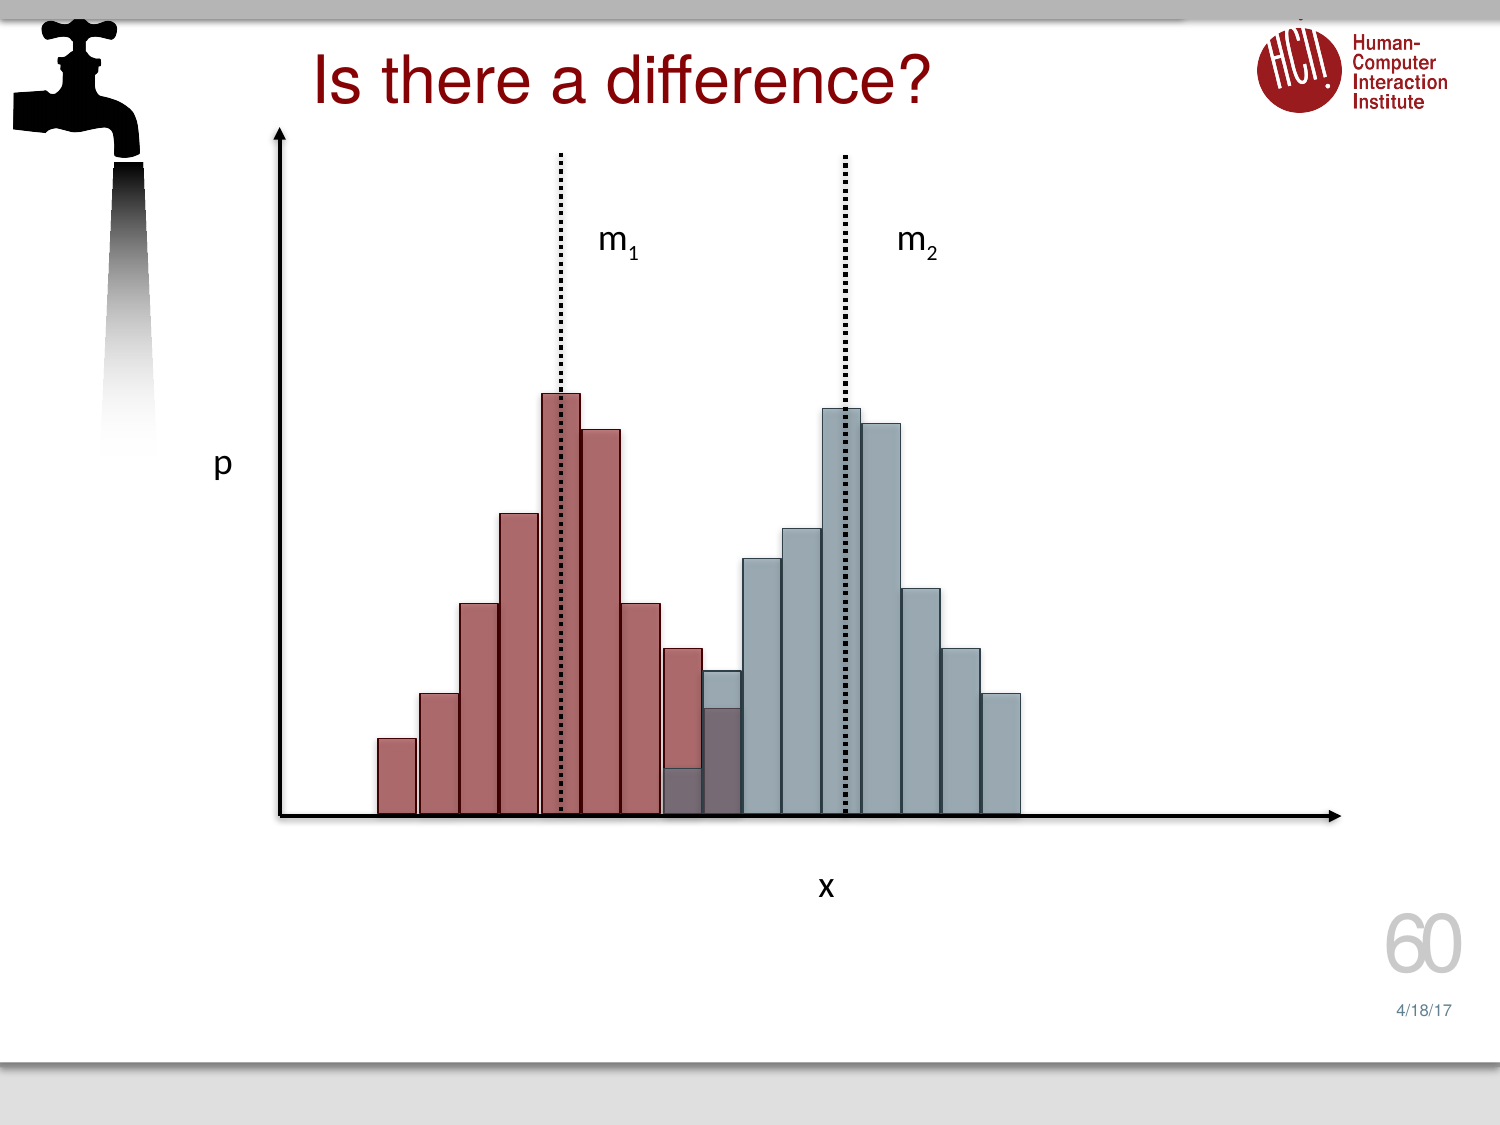

# Is there a difference?
m1
m2

p

x
60
4/18/17